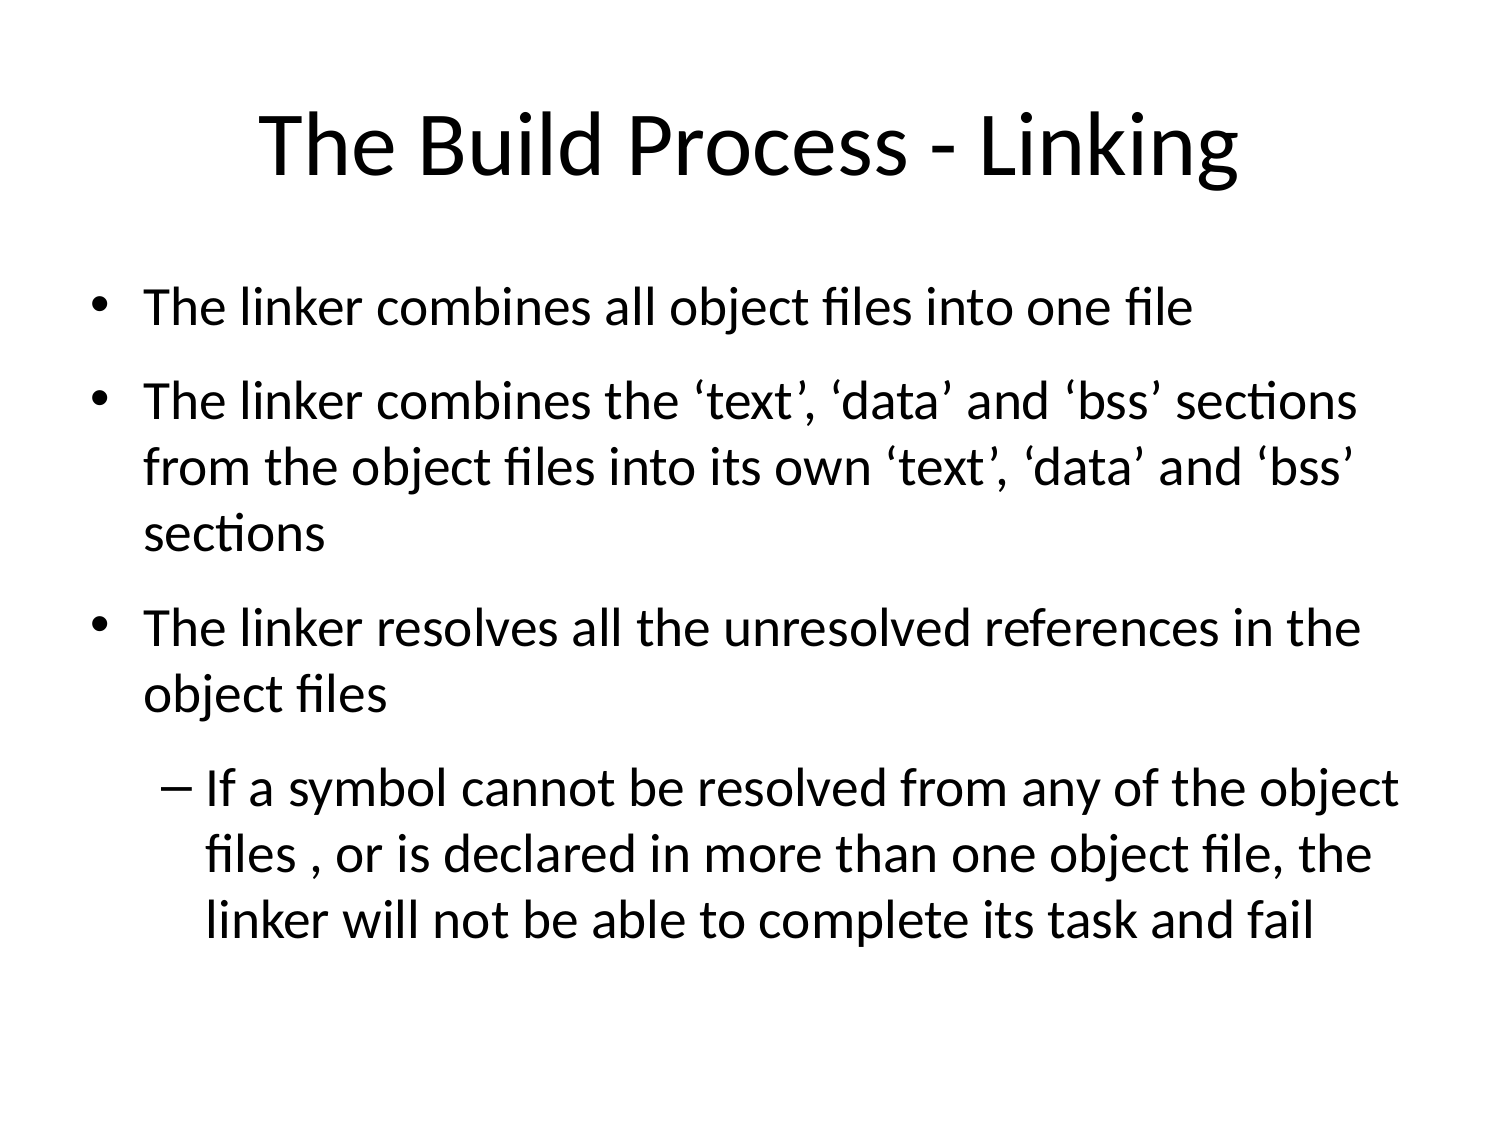

The Build Process - Linking
The linker combines all object files into one file
The linker combines the ‘text’, ‘data’ and ‘bss’ sections from the object files into its own ‘text’, ‘data’ and ‘bss’ sections
The linker resolves all the unresolved references in the object files
If a symbol cannot be resolved from any of the object files , or is declared in more than one object file, the linker will not be able to complete its task and fail